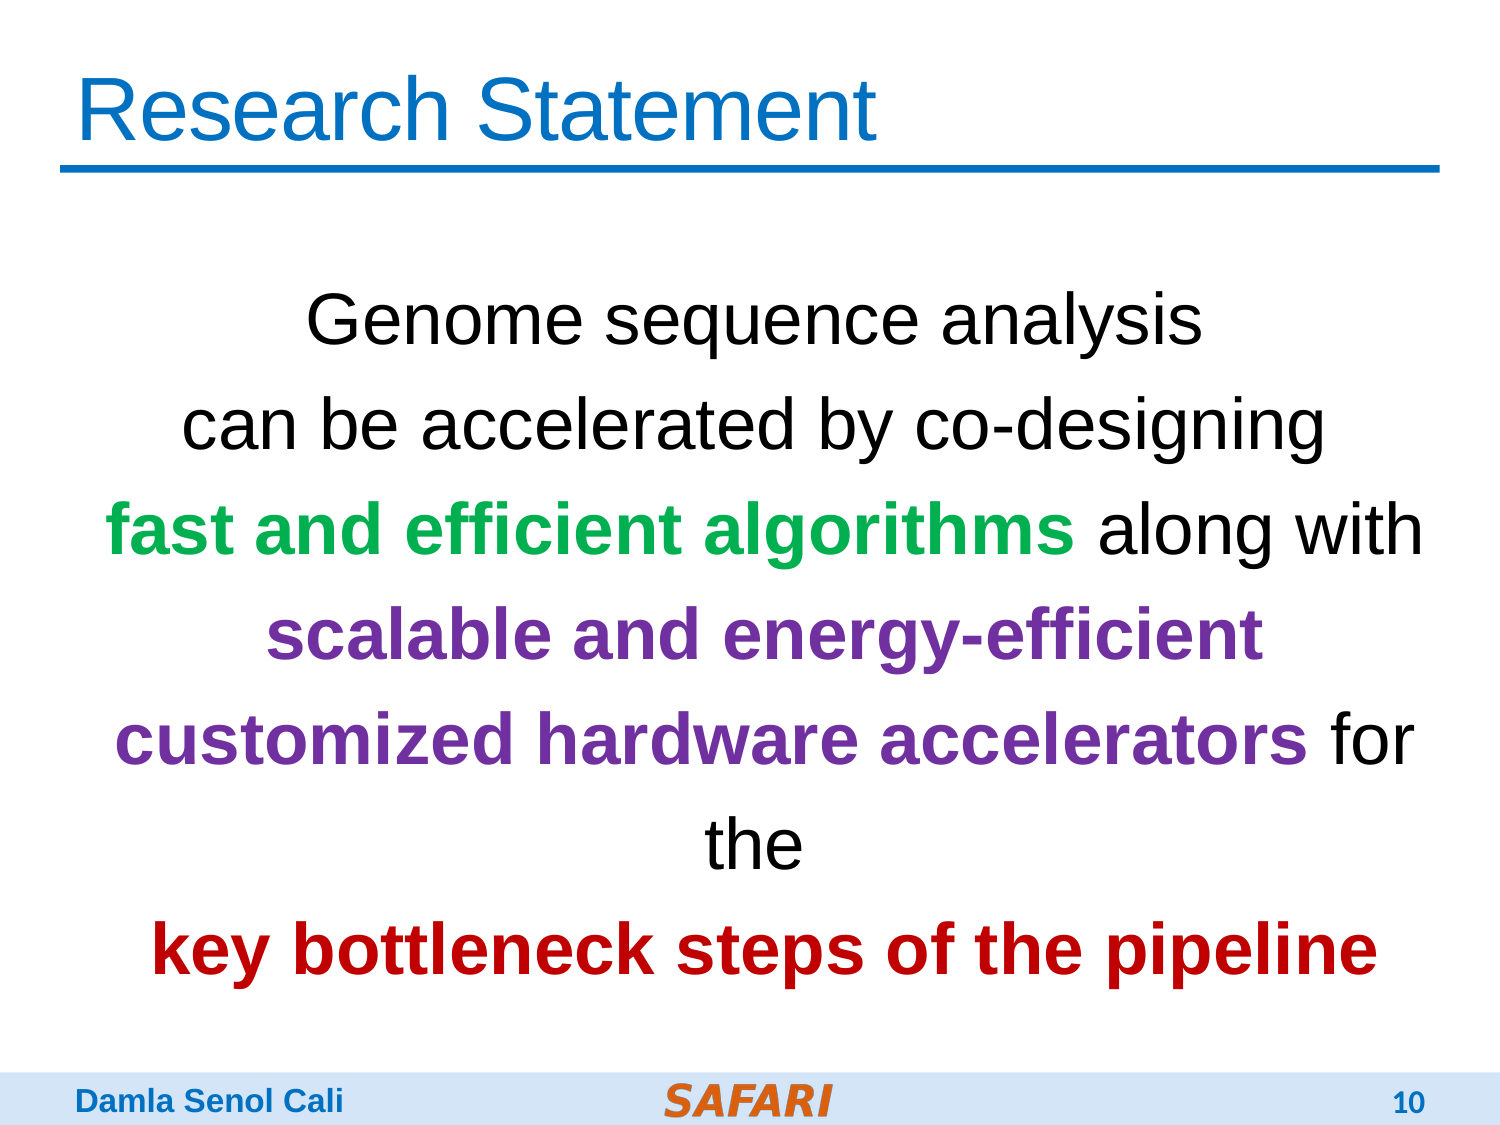

# Research Statement
Genome sequence analysis
can be accelerated by co-designing
fast and efficient algorithms along with scalable and energy-efficient customized hardware accelerators for the
key bottleneck steps of the pipeline
10